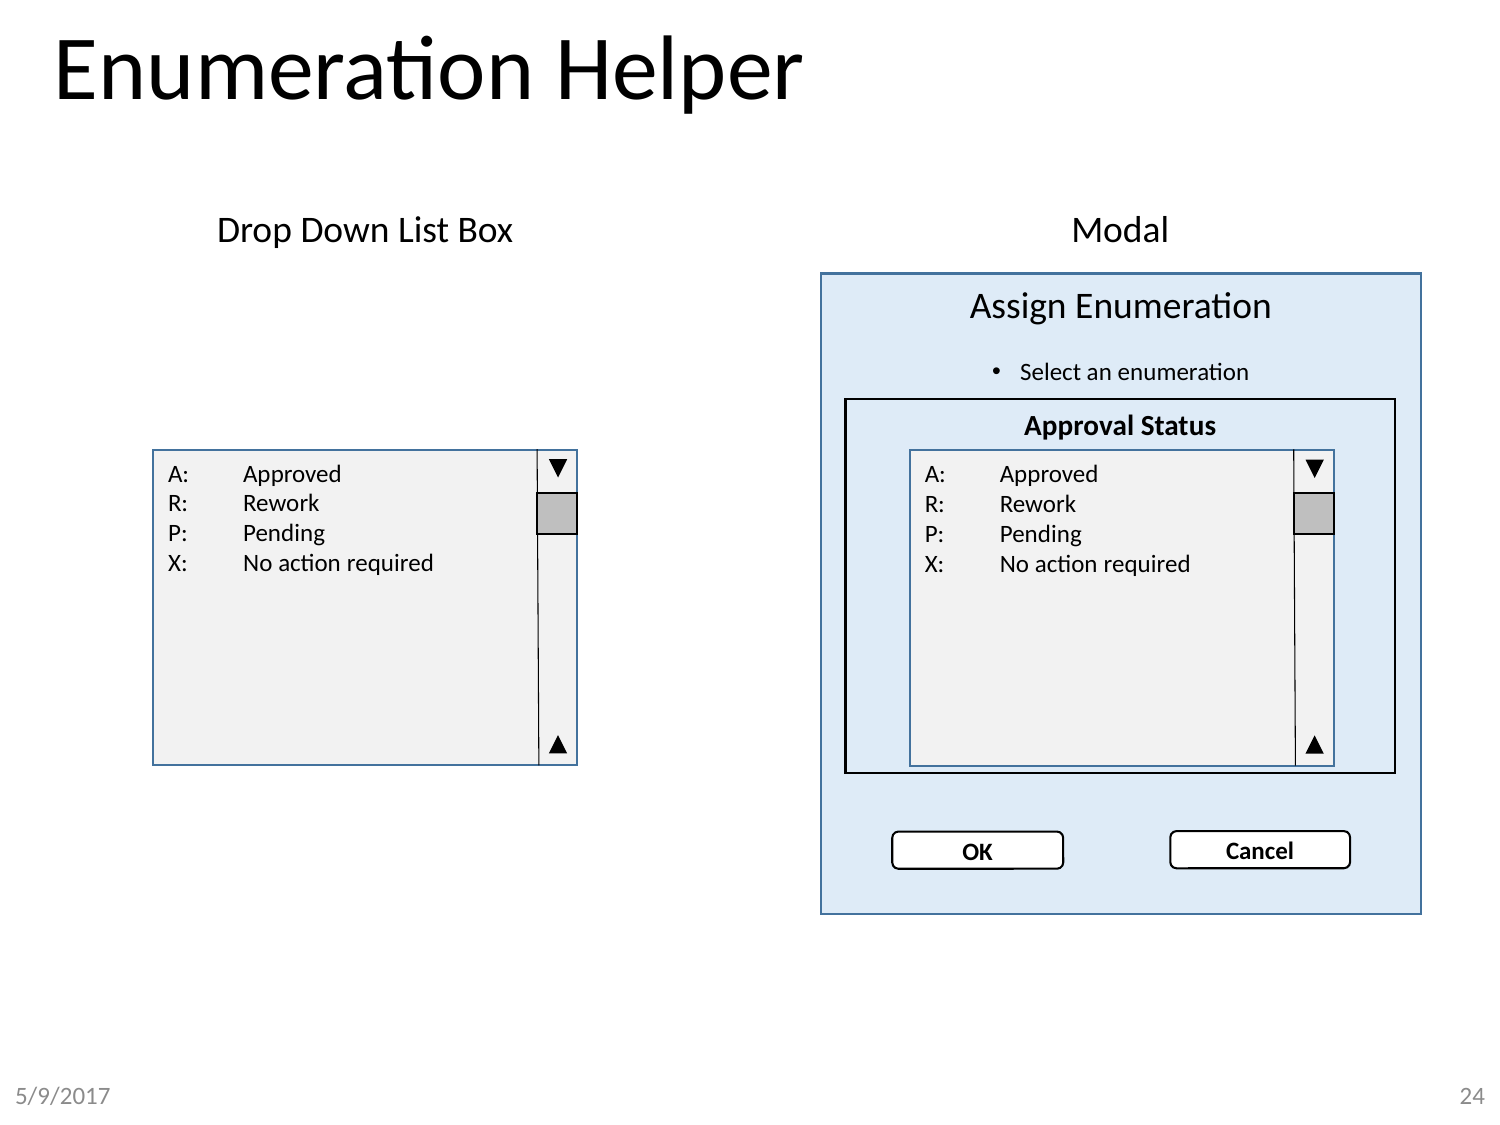

# Enumeration Helper
Drop Down List Box
Modal
Assign Enumeration

Select an enumeration
Approval Status
A:	Approved
R:	Rework
P:	Pending
X:	No action required
A:	Approved
R:	Rework
P:	Pending
X:	No action required

Cancel
OK

24
5/9/2017